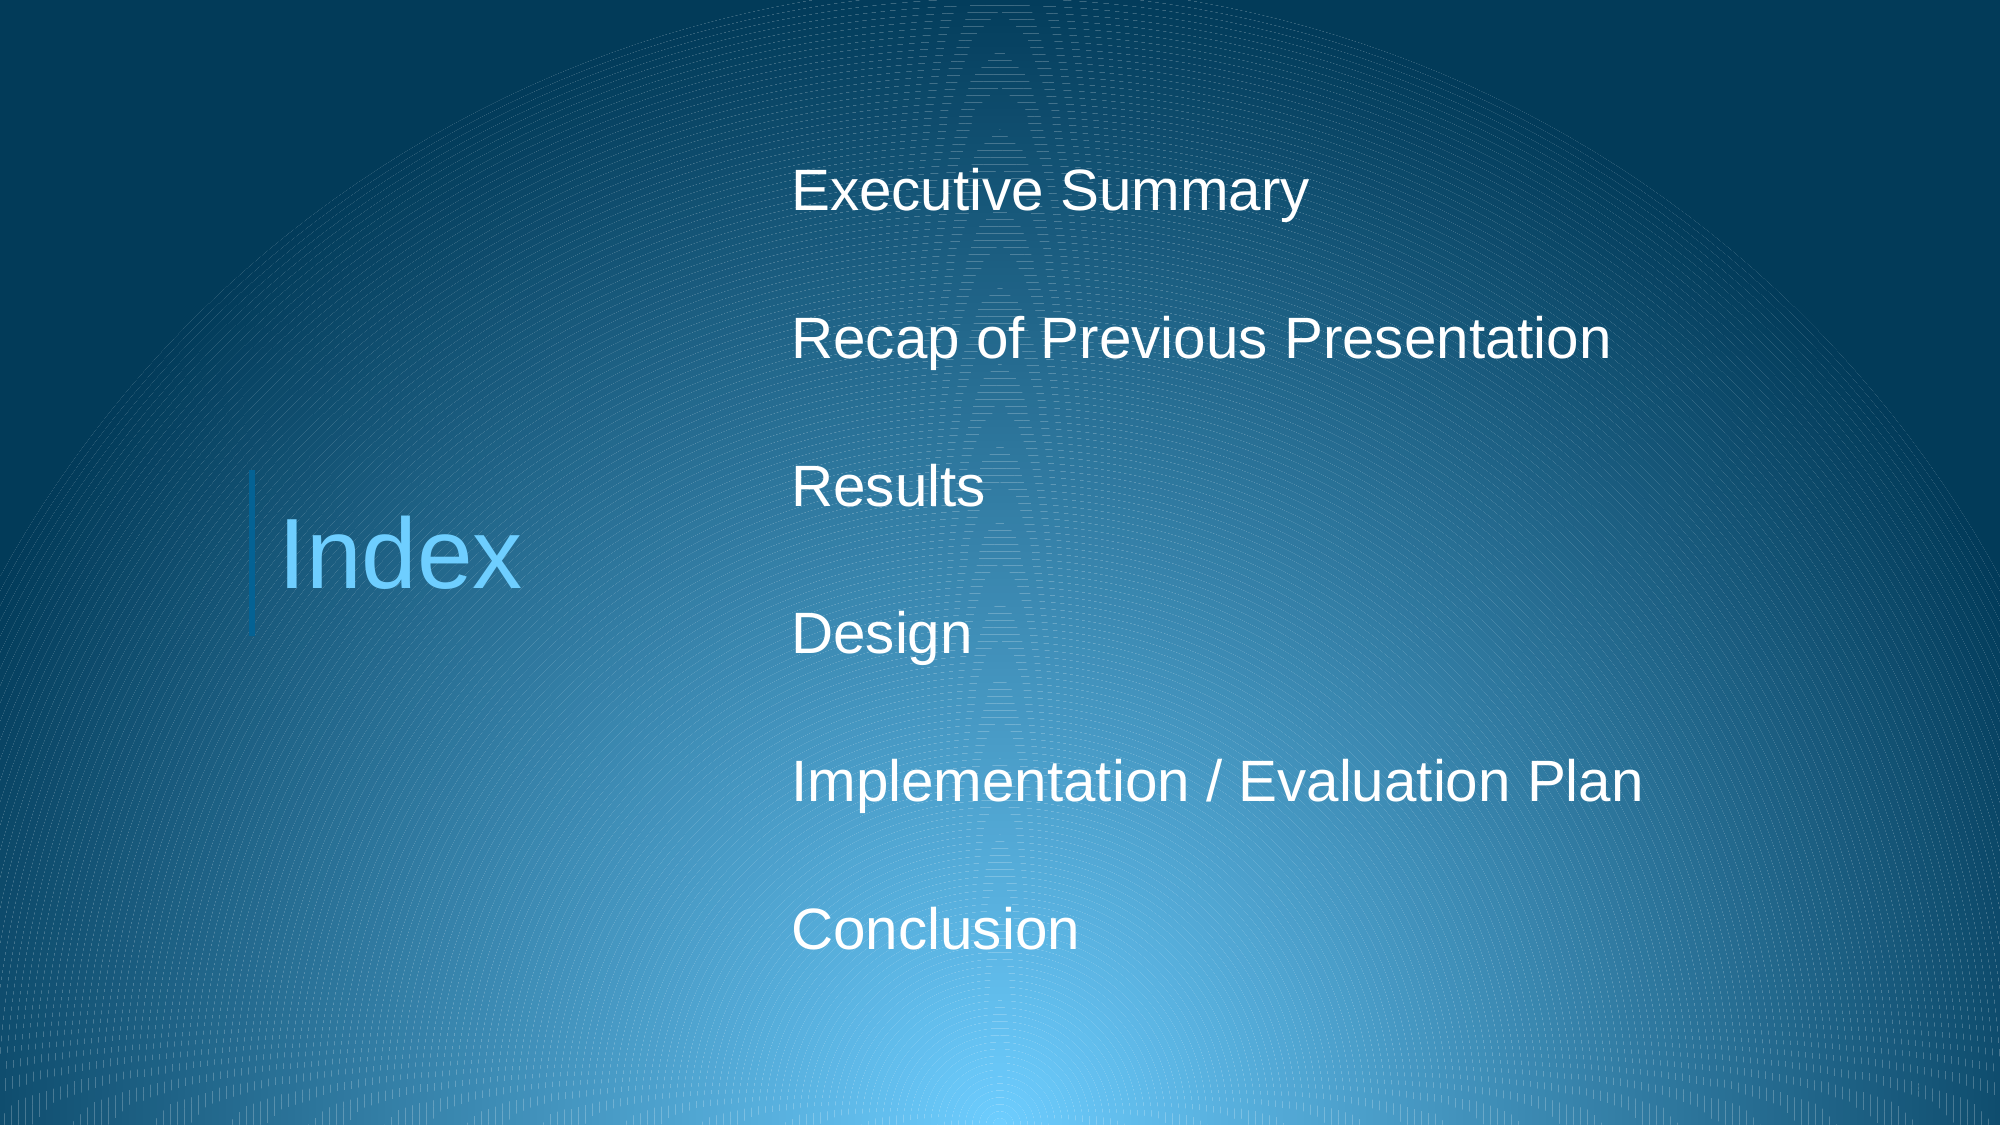

Executive Summary
Recap of Previous Presentation
Results
Design
Implementation / Evaluation Plan
Conclusion
Index
2